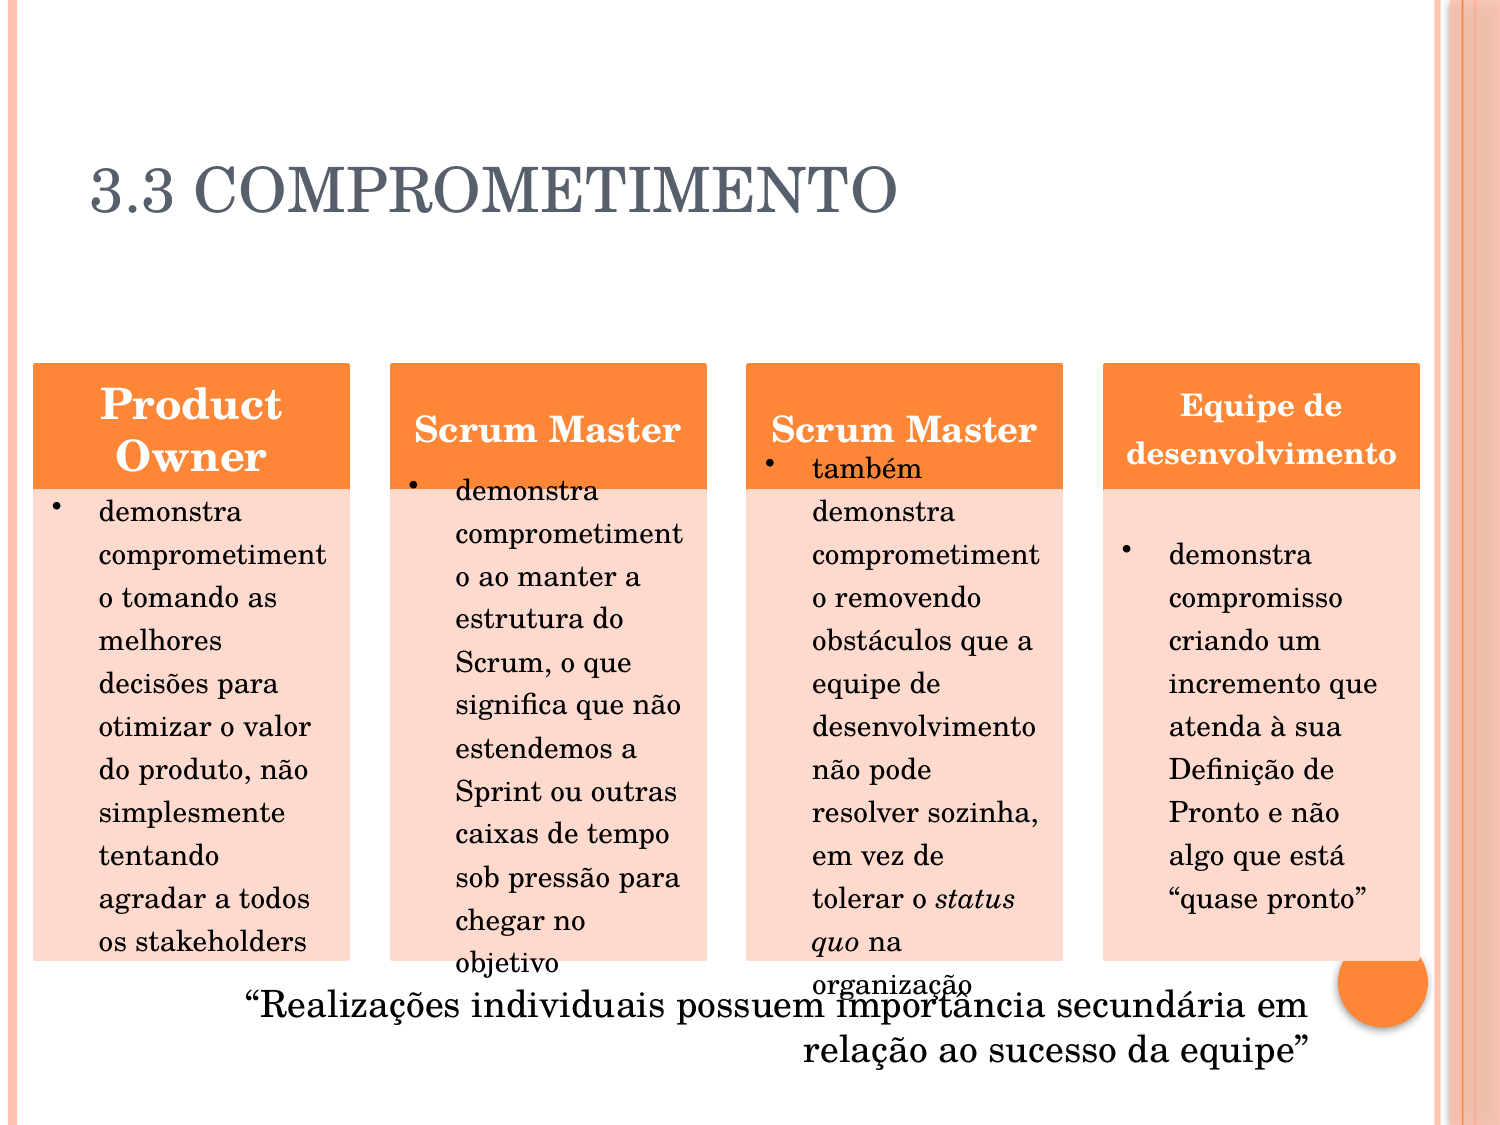

# 3.3 Comprometimento
Product Owner
Scrum Master
Scrum Master
Equipe de desenvolvimento
demonstra comprometimento tomando as melhores decisões para otimizar o valor do produto, não simplesmente tentando agradar a todos os stakeholders
demonstra comprometimento ao manter a estrutura do Scrum, o que significa que não estendemos a Sprint ou outras caixas de tempo sob pressão para chegar no objetivo
também demonstra comprometimento removendo obstáculos que a equipe de desenvolvimento não pode resolver sozinha, em vez de tolerar o status quo na organização
demonstra compromisso criando um incremento que atenda à sua Definição de Pronto e não algo que está “quase pronto”
“Realizações individuais possuem importância secundária em relação ao sucesso da equipe”